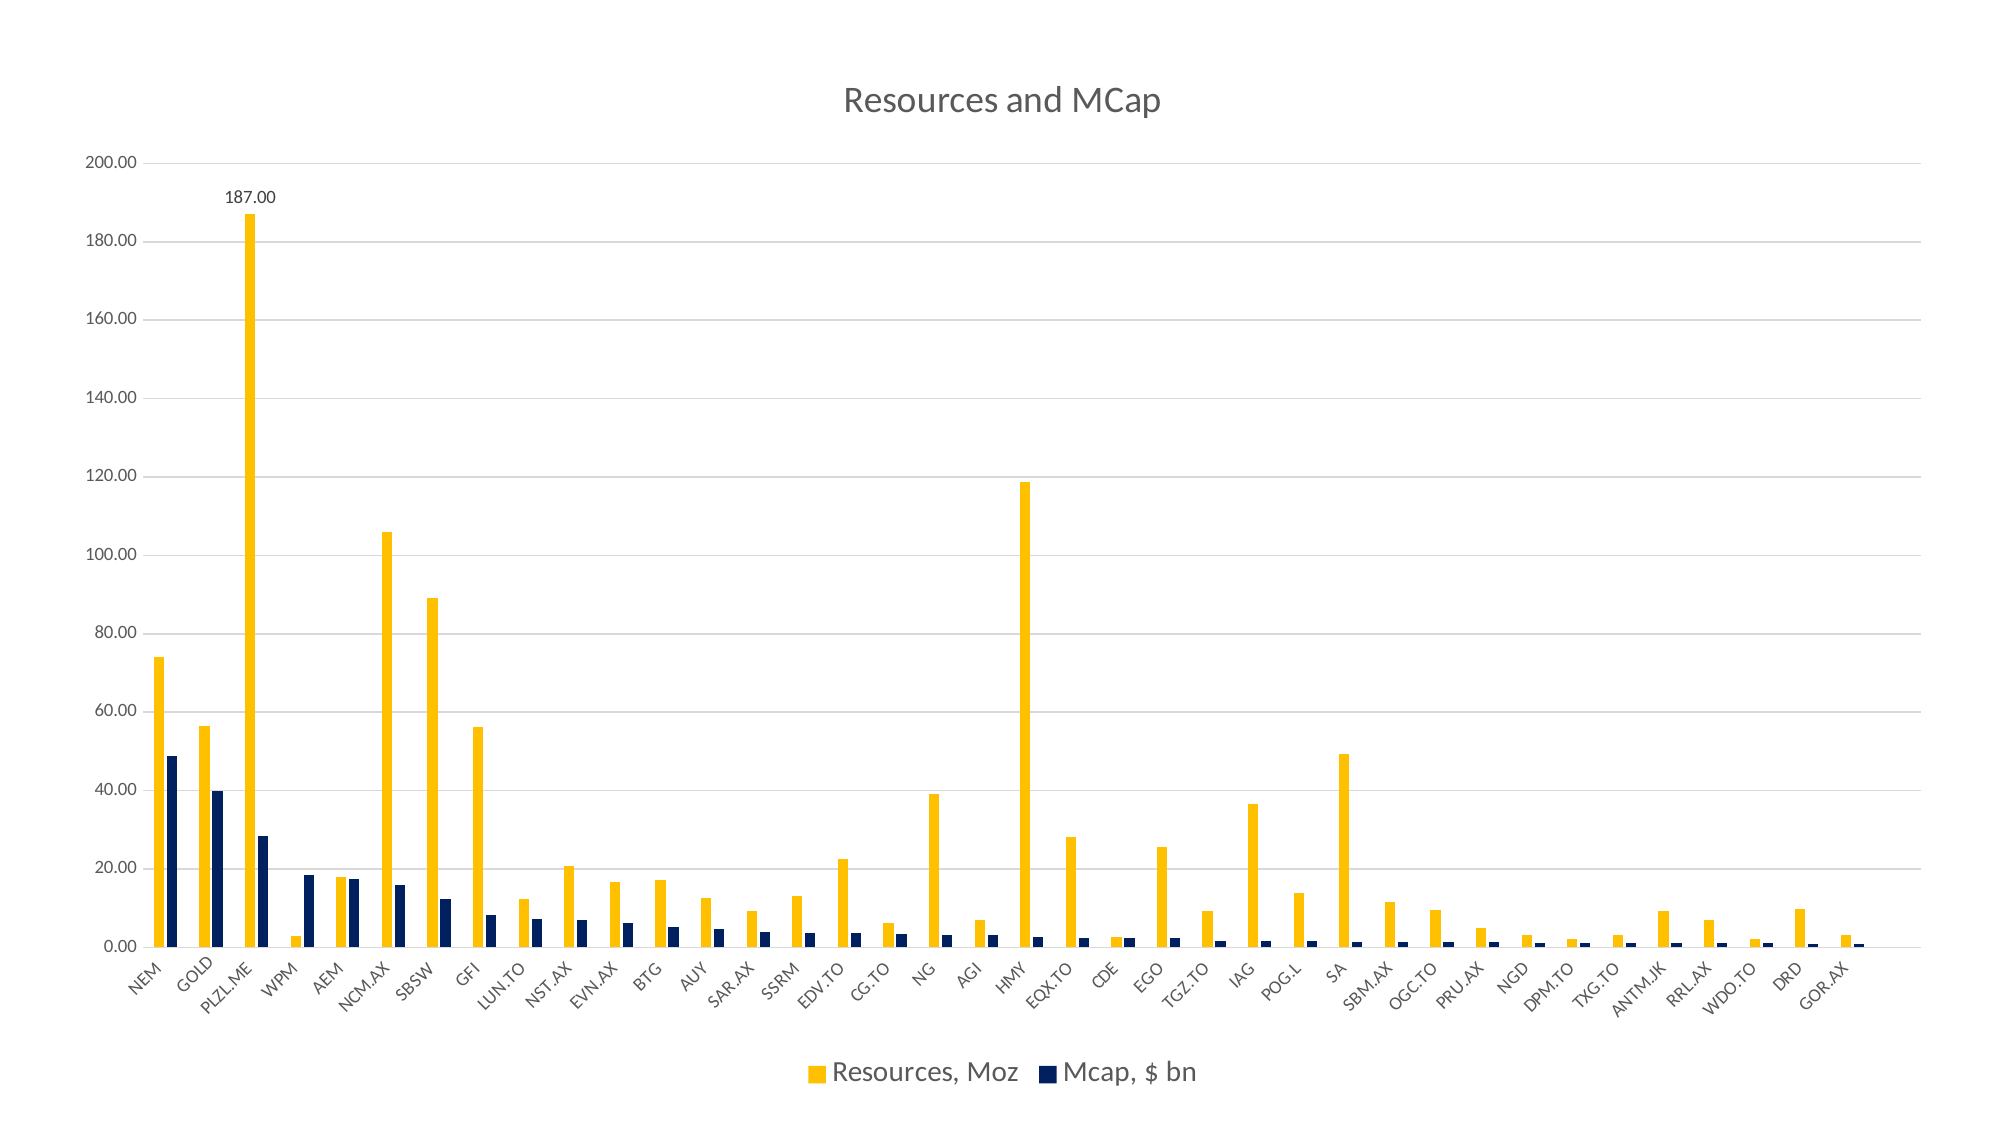

### Chart: Resources and MCap

| Category | Resources, Moz | Mcap, $ bn |
|---|---|---|
| NEM   | 74.15 | 48.896 |
| GOLD | 56.4 | 39.776 |
| PLZL.ME   | 187.0 | 28.477 |
| WPM   | 2.78 | 18.559 |
| AEM   | 18.05 | 17.493 |
| NCM.AX   | 106.0 | 15.932 |
| SBSW   | 89.2 | 12.402 |
| GFI   | 56.2 | 8.254 |
| LUN.TO   | 12.3 | 7.326 |
| NST.AX   | 20.82 | 6.925 |
| EVN.AX   | 16.58 | 6.218 |
| BTG   | 17.27 | 5.302 |
| AUY   | 12.67 | 4.701 |
| SAR.AX   | 9.2 | 4.011 |
| SSRM   | 13.18 | 3.769 |
| EDV.TO   | 22.63 | 3.668 |
| CG.TO   | 6.3 | 3.283 |
| NG   | 39.01 | 3.176 |
| AGI   | 7.04 | 3.168 |
| HMY   | 118.6 | 2.537 |
| EQX.TO   | 28.2 | 2.457 |
| CDE   | 2.59 | 2.386 |
| EGO   | 25.71 | 2.313 |
| TGZ.TO   | 9.26 | 1.738 |
| IAG   | 36.54 | 1.688 |
| POG.L   | 13.95 | 1.562 |
| SA   | 49.4 | 1.424 |
| SBM.AX   | 11.6 | 1.257 |
| OGC.TO   | 9.6 | 1.246 |
| PRU.AX   | 4.9 | 1.236 |
| NGD   | 3.03 | 1.235 |
| DPM.TO   | 2.16 | 1.217 |
| TXG.TO   | 3.03 | 1.172 |
| ANTM.JK   | 9.19 | 1.168 |
| RRL.AX   | 6.94 | 1.141 |
| WDO.TO   | 2.21 | 1.011 |
| DRD   | 9.81 | 0.918 |
| GOR.AX   | 3.18 | 0.837 |